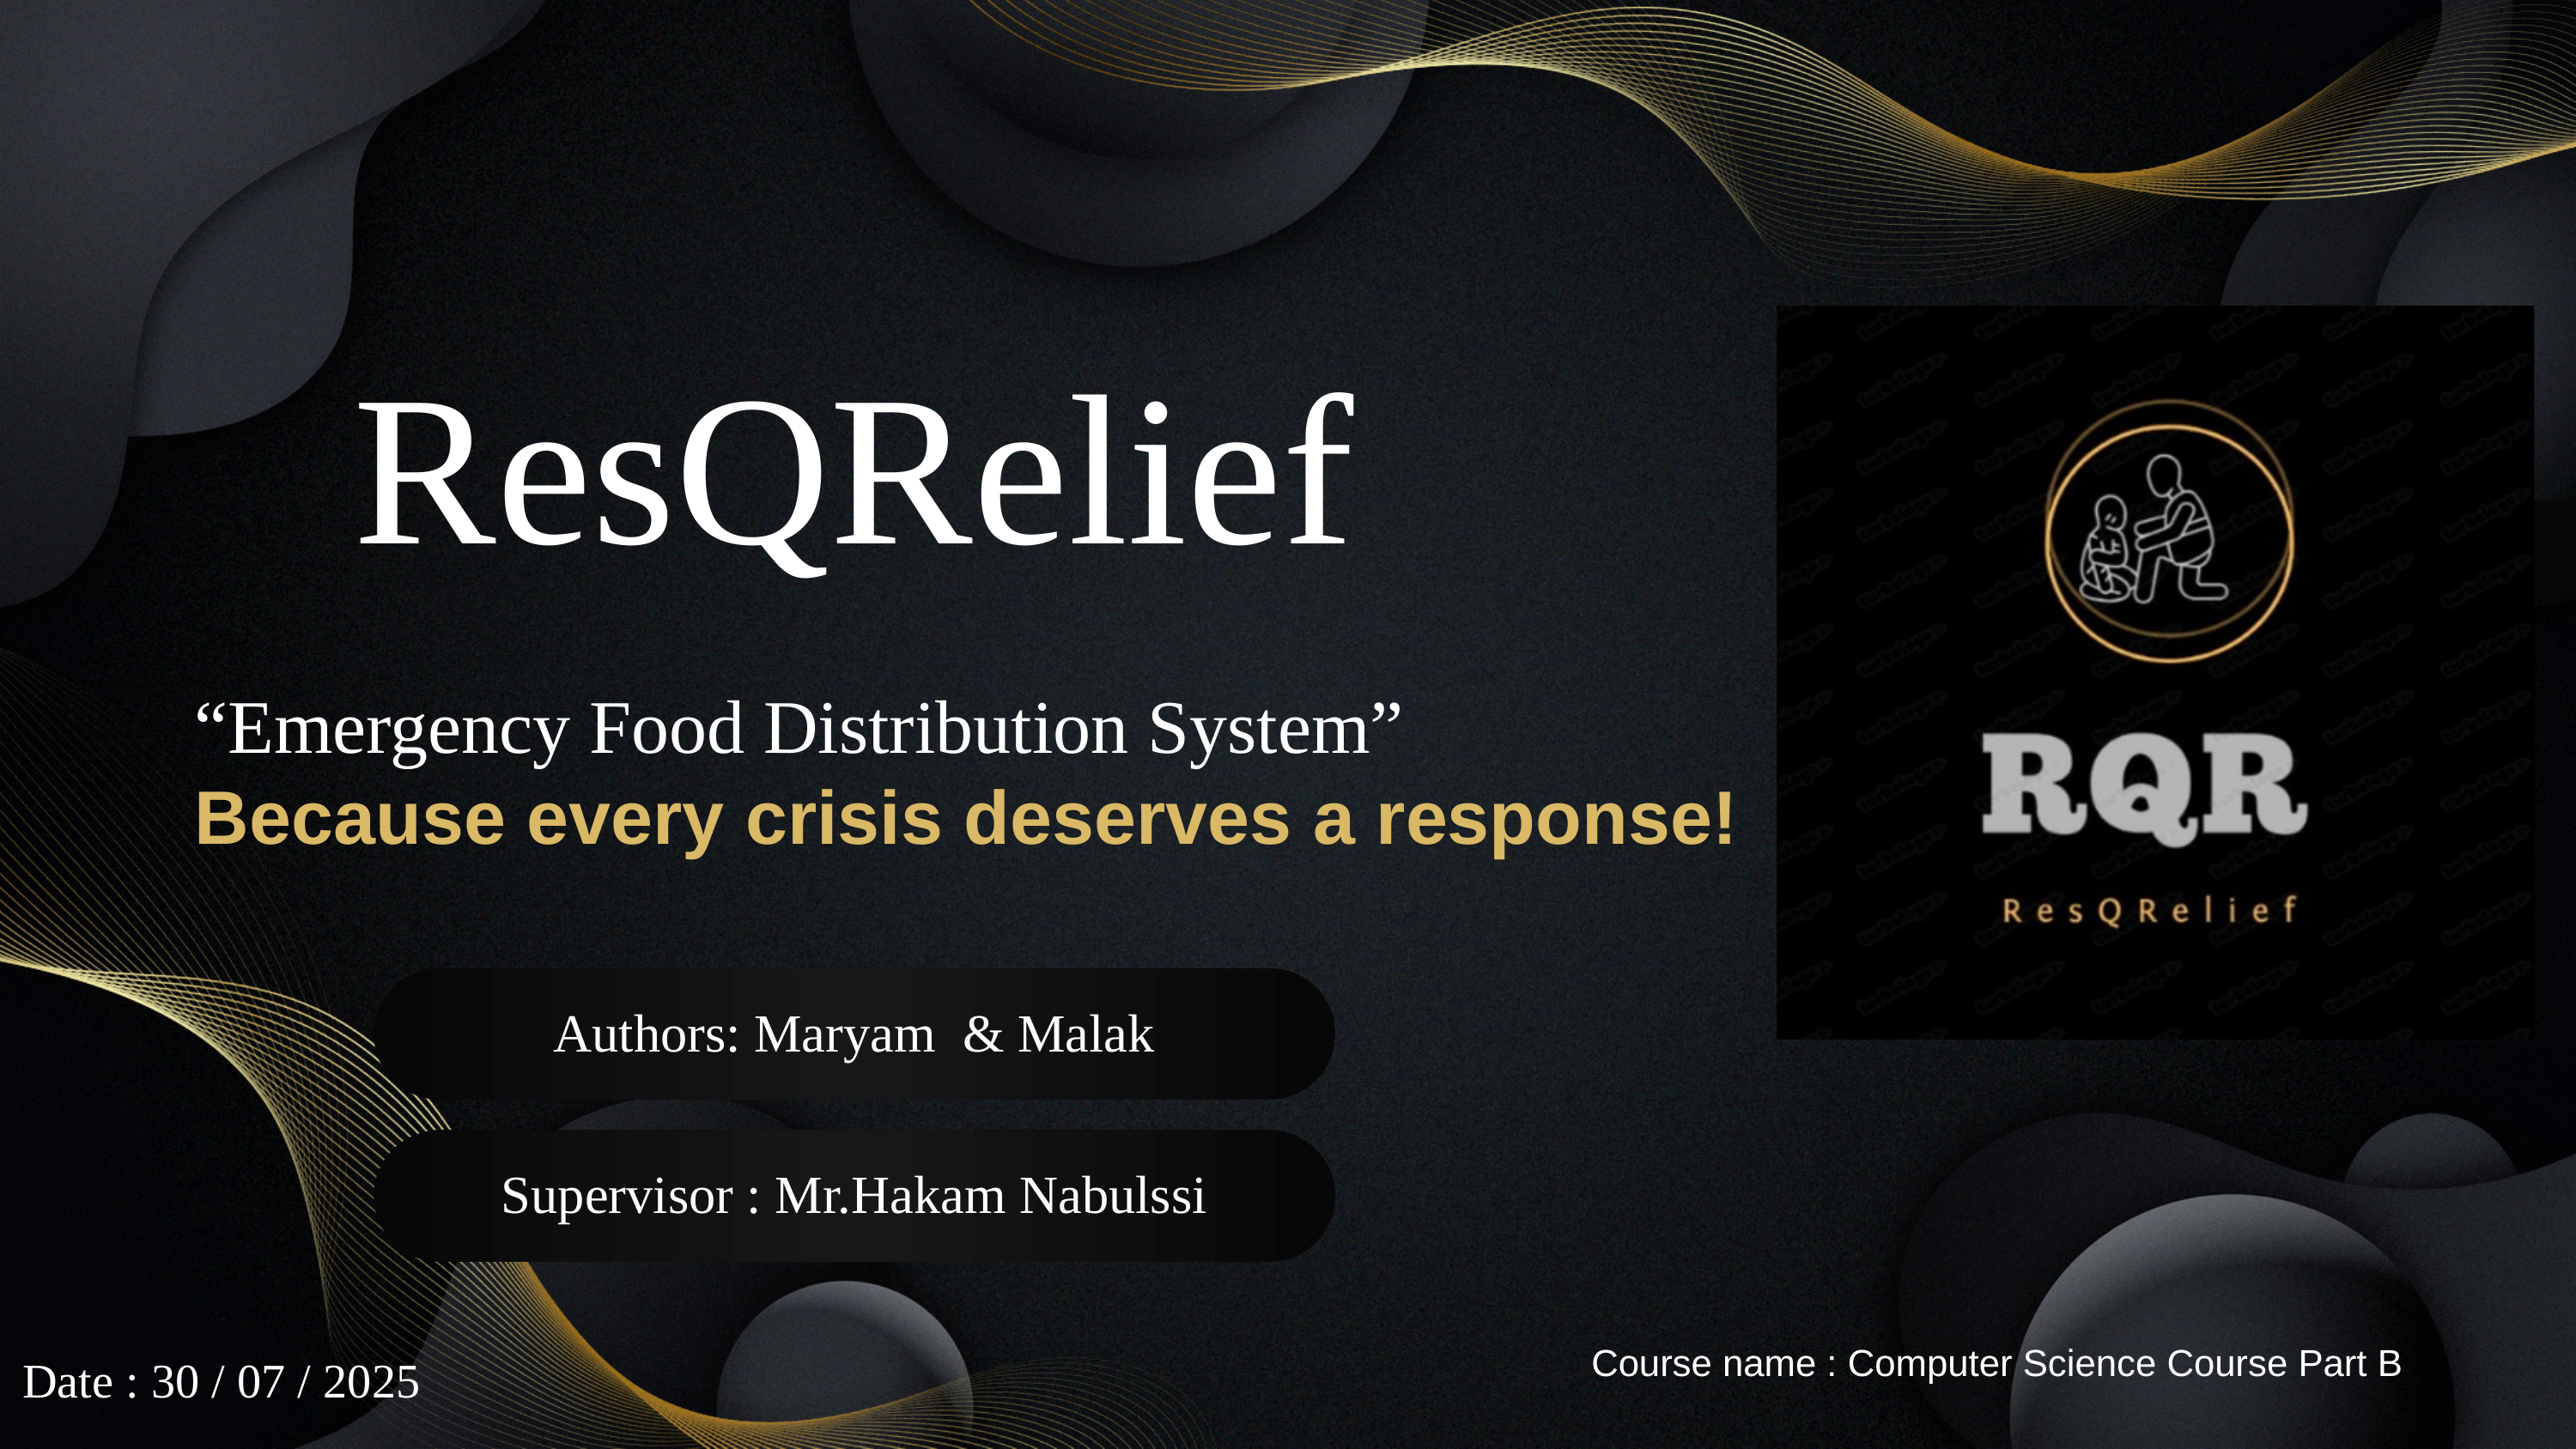

ResQRelief

“Emergency Food Distribution System”
Because every crisis deserves a response!

Authors: Maryam  & Malak

Supervisor : Mr.Hakam Nabulssi

Course name : Computer Science Course Part B

Date : 30 / 07 / 2025

Presentation template by